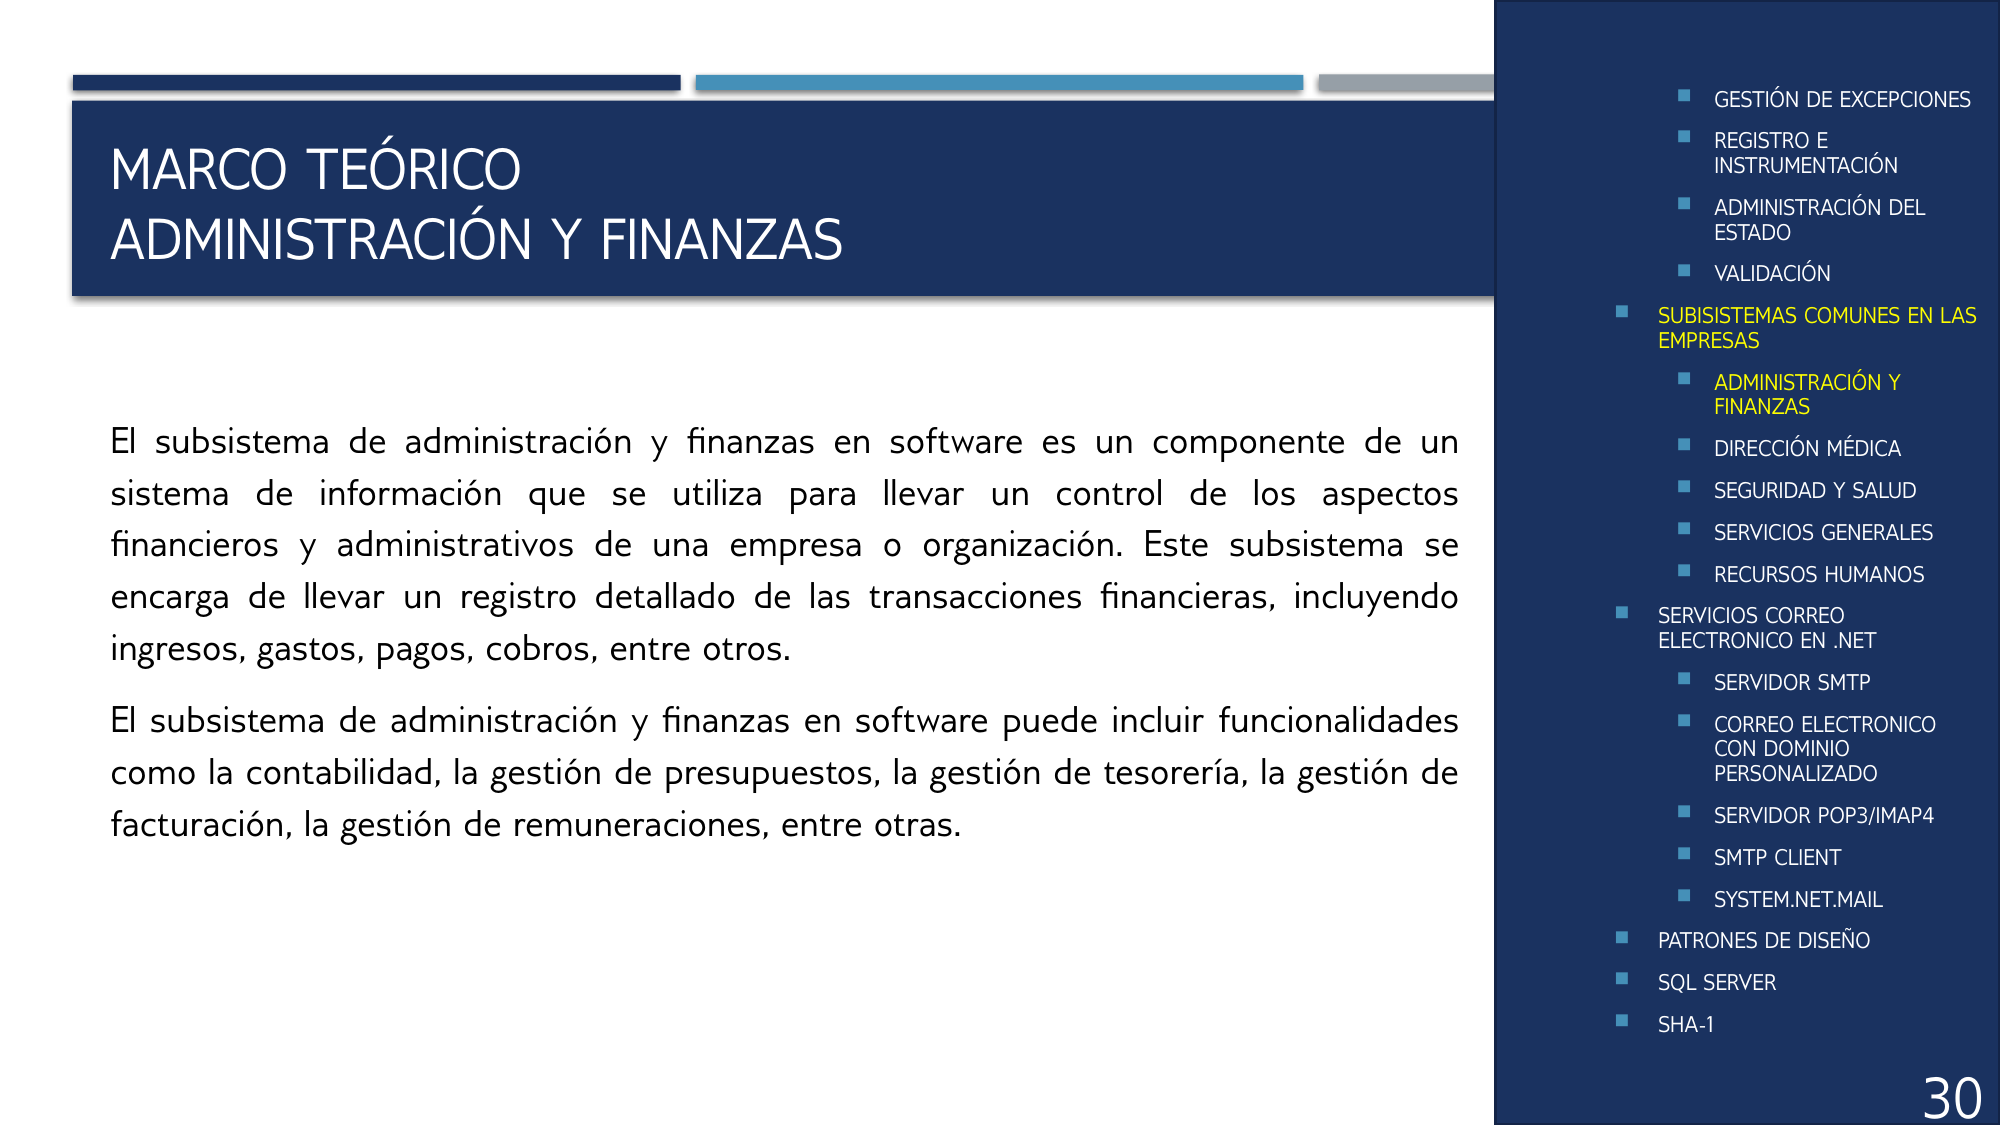

GESTIÓN DE EXCEPCIONES
REGISTRO E INSTRUMENTACIÓN
ADMINISTRACIÓN DEL ESTADO
VALIDACIÓN
SUBISISTEMAS COMUNES EN LAS EMPRESAS
ADMINISTRACIÓN Y FINANZAS
DIRECCIÓN MÉDICA
SEGURIDAD Y SALUD
SERVICIOS GENERALES
RECURSOS HUMANOS
SERVICIOS CORREO ELECTRONICO EN .NET
SERVIDOR SMTP
CORREO ELECTRONICO CON DOMINIO PERSONALIZADO
SERVIDOR POP3/IMAP4
SMTP CLIENT
SYSTEM.NET.MAIL
PATRONES DE DISEÑO
SQL SERVER
SHA-1
# MARCO TEÓRICO ADMINISTRACIÓN Y FINANZAS
El subsistema de administración y finanzas en software es un componente de un sistema de información que se utiliza para llevar un control de los aspectos financieros y administrativos de una empresa o organización. Este subsistema se encarga de llevar un registro detallado de las transacciones financieras, incluyendo ingresos, gastos, pagos, cobros, entre otros.
El subsistema de administración y finanzas en software puede incluir funcionalidades como la contabilidad, la gestión de presupuestos, la gestión de tesorería, la gestión de facturación, la gestión de remuneraciones, entre otras.
30
30